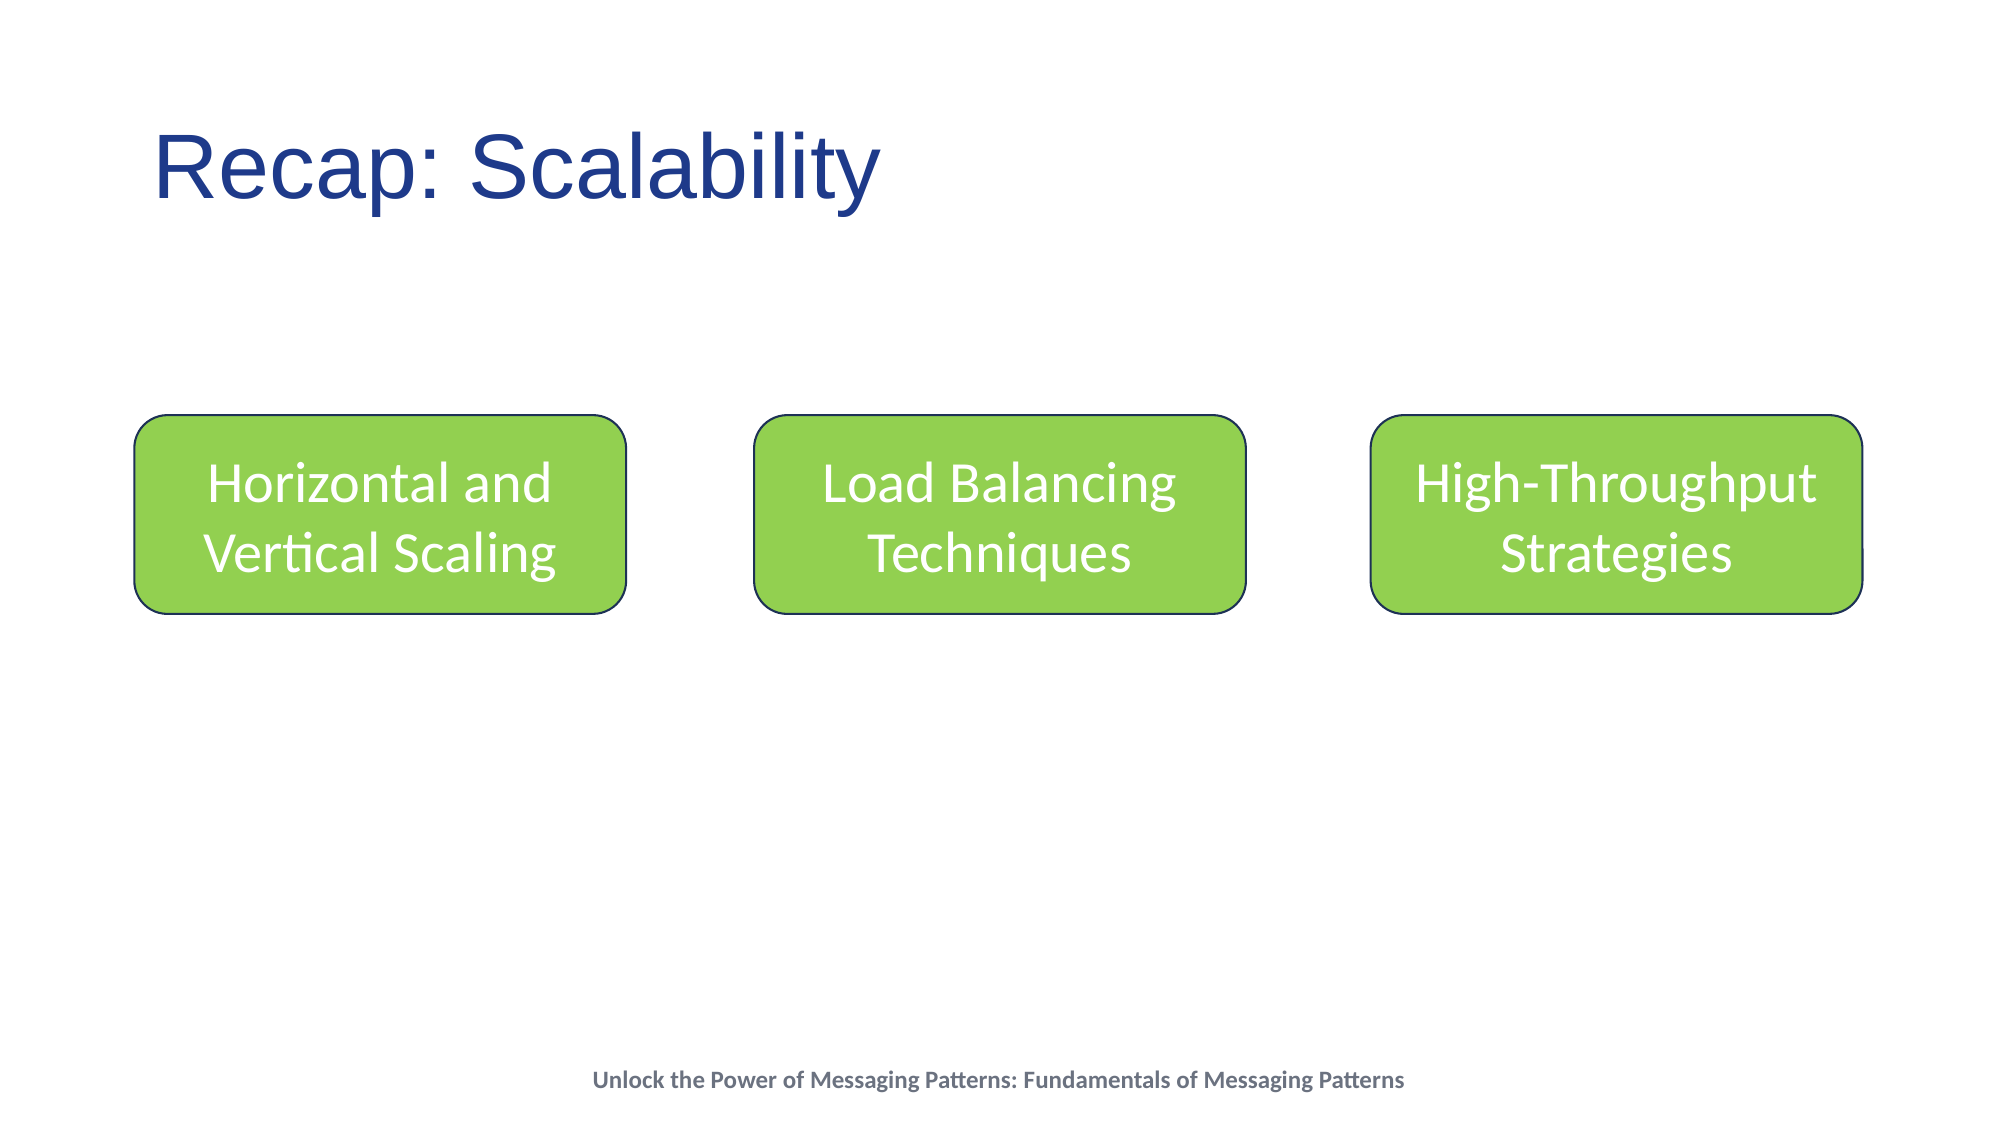

# Recap: Scalability
Horizontal and Vertical Scaling
Load Balancing Techniques
High-Throughput Strategies